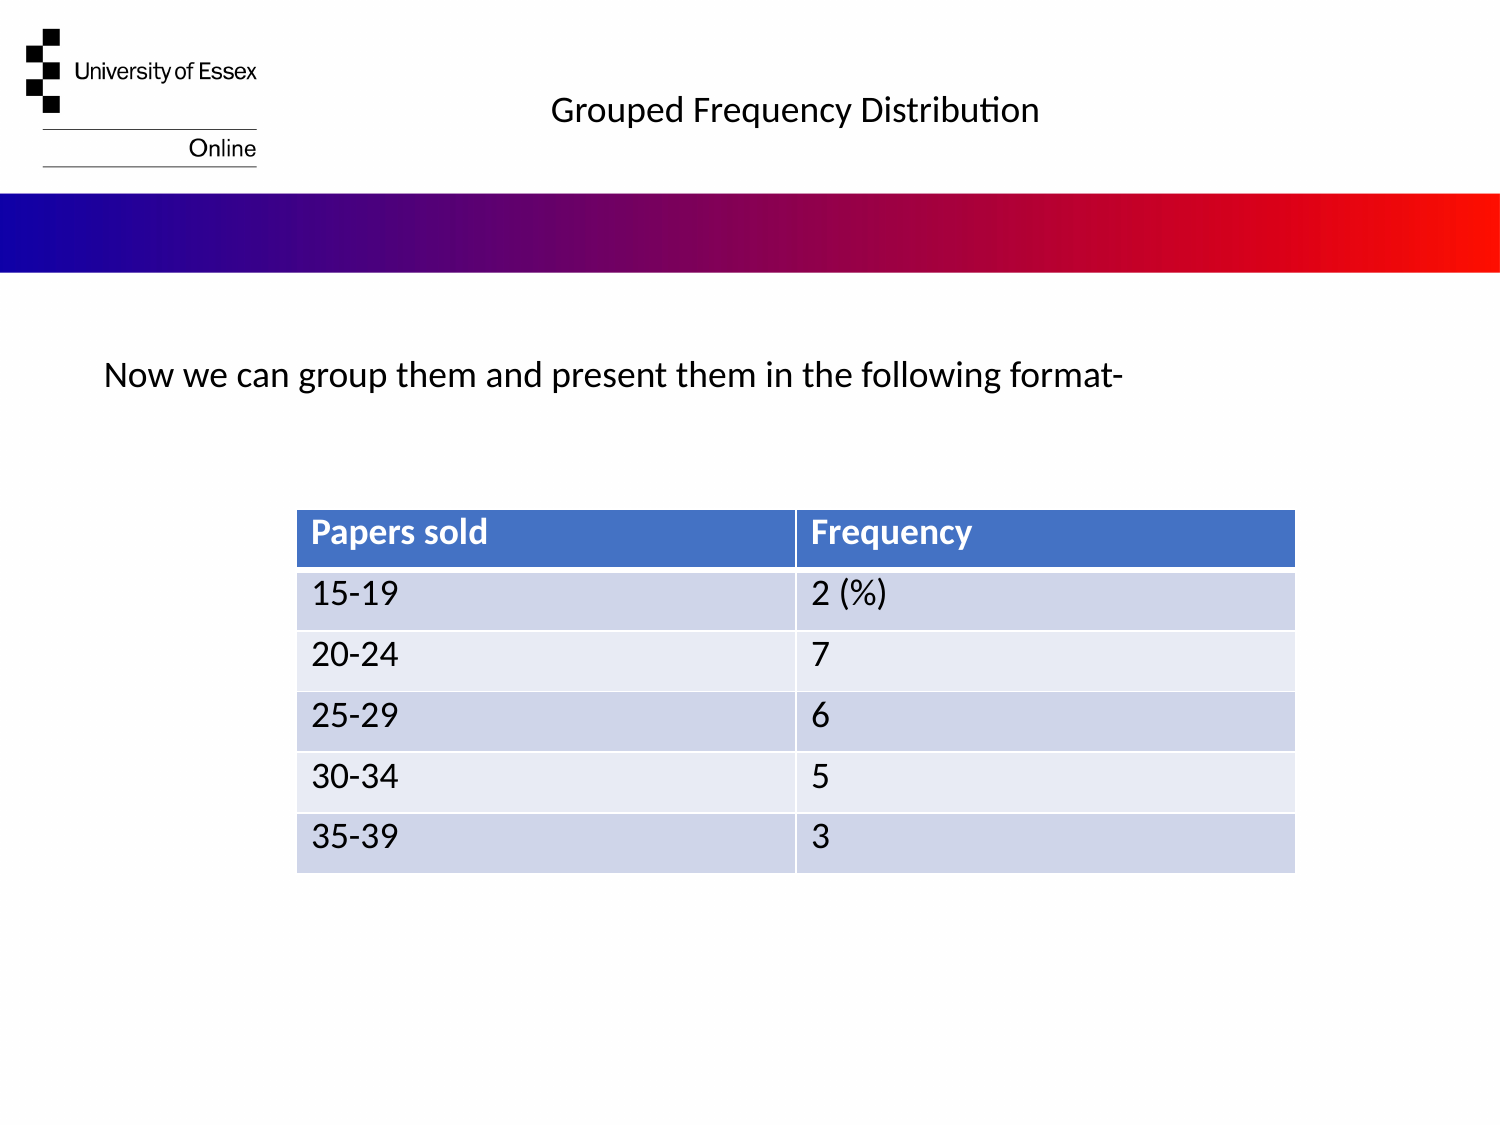

Grouped Frequency Distribution
Now we can group them and present them in the following format-

| Papers sold | Frequency |
| --- | --- |
| 15-19 | 2 (%) |
| 20-24 | 7 |
| 25-29 | 6 |
| 30-34 | 5 |
| 35-39 | 3 |